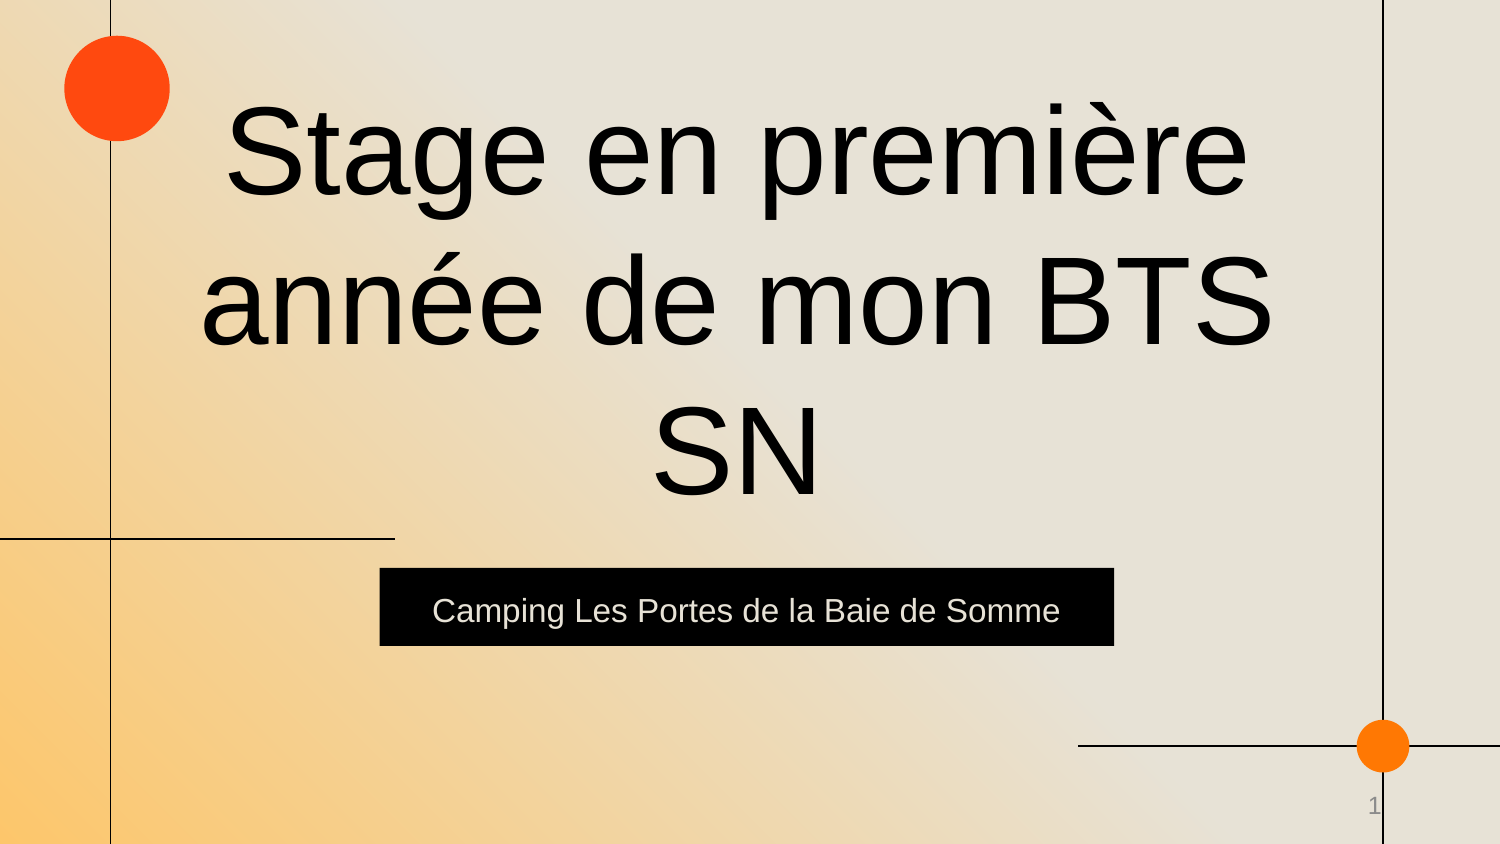

# Stage en première année de mon BTS SN
Camping Les Portes de la Baie de Somme
1